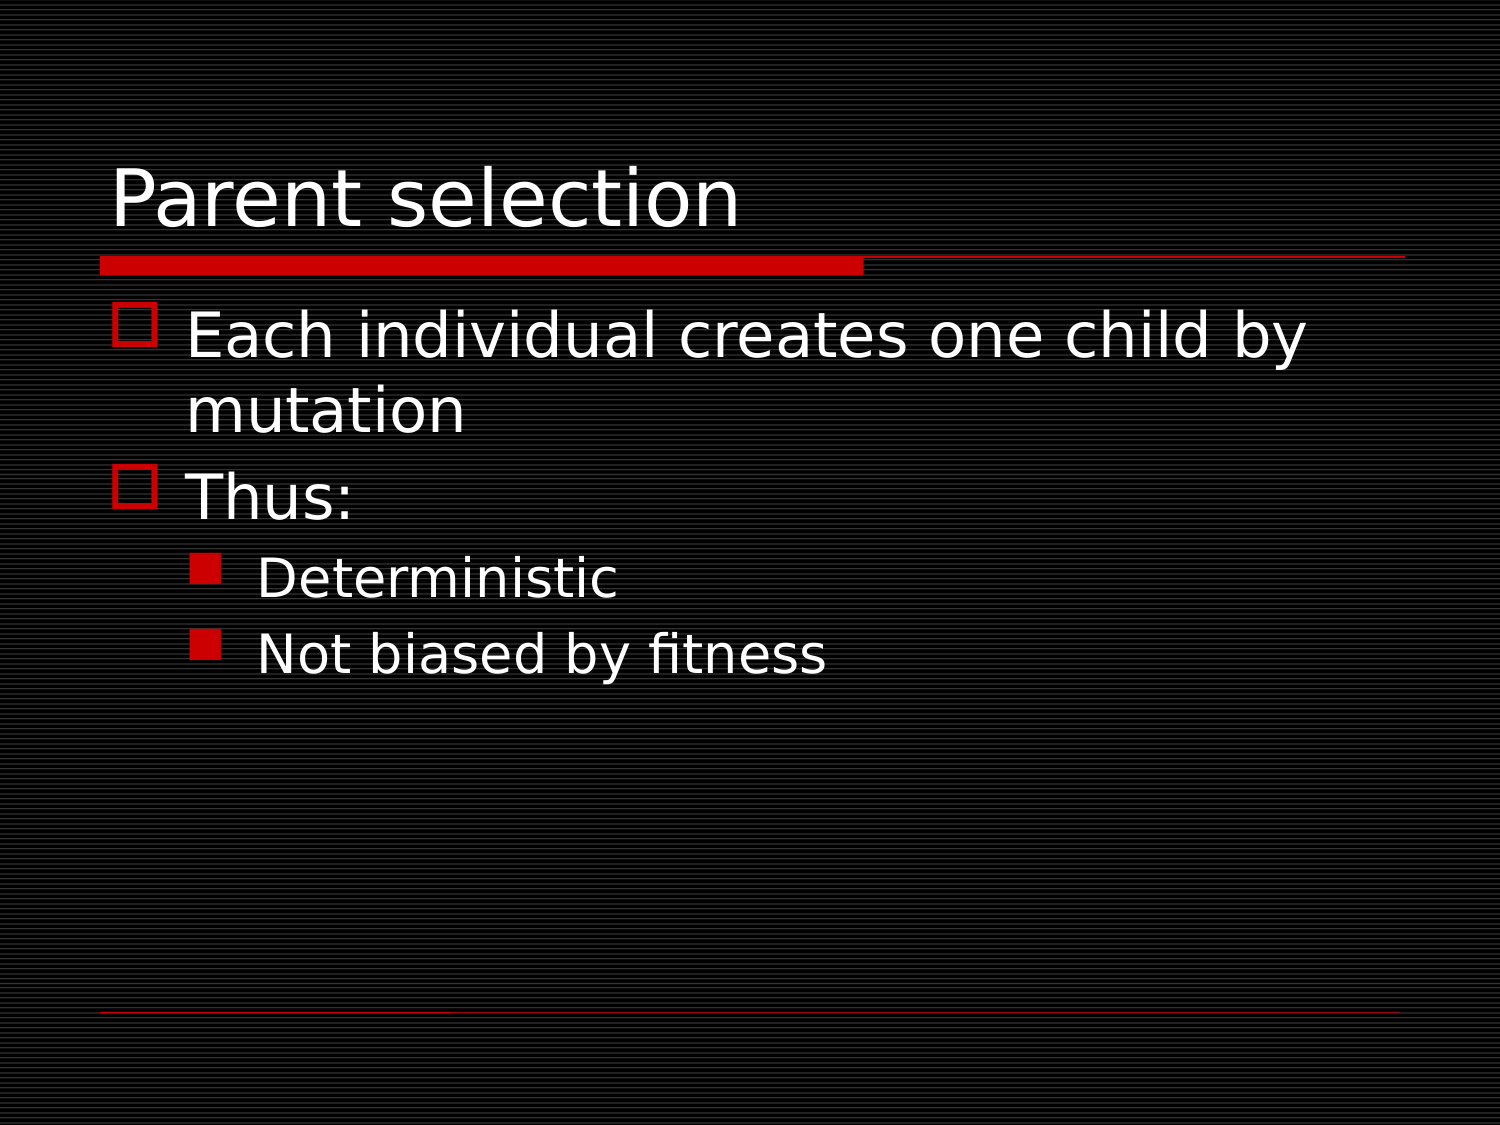

# Parent selection
Each individual creates one child by mutation
Thus:
Deterministic
Not biased by fitness